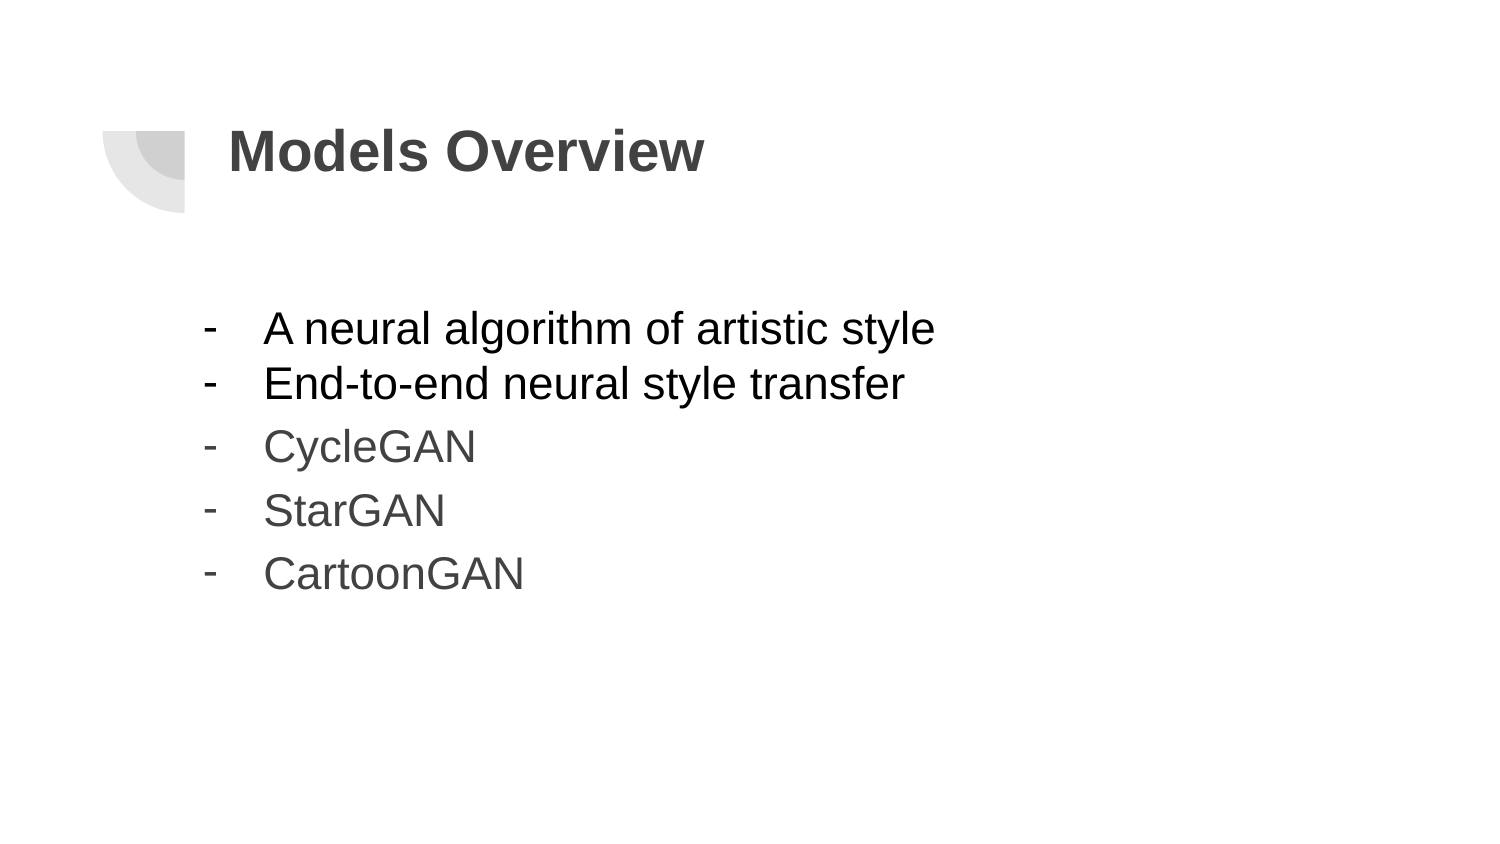

# Models Overview
A neural algorithm of artistic style
End-to-end neural style transfer
CycleGAN
StarGAN
CartoonGAN